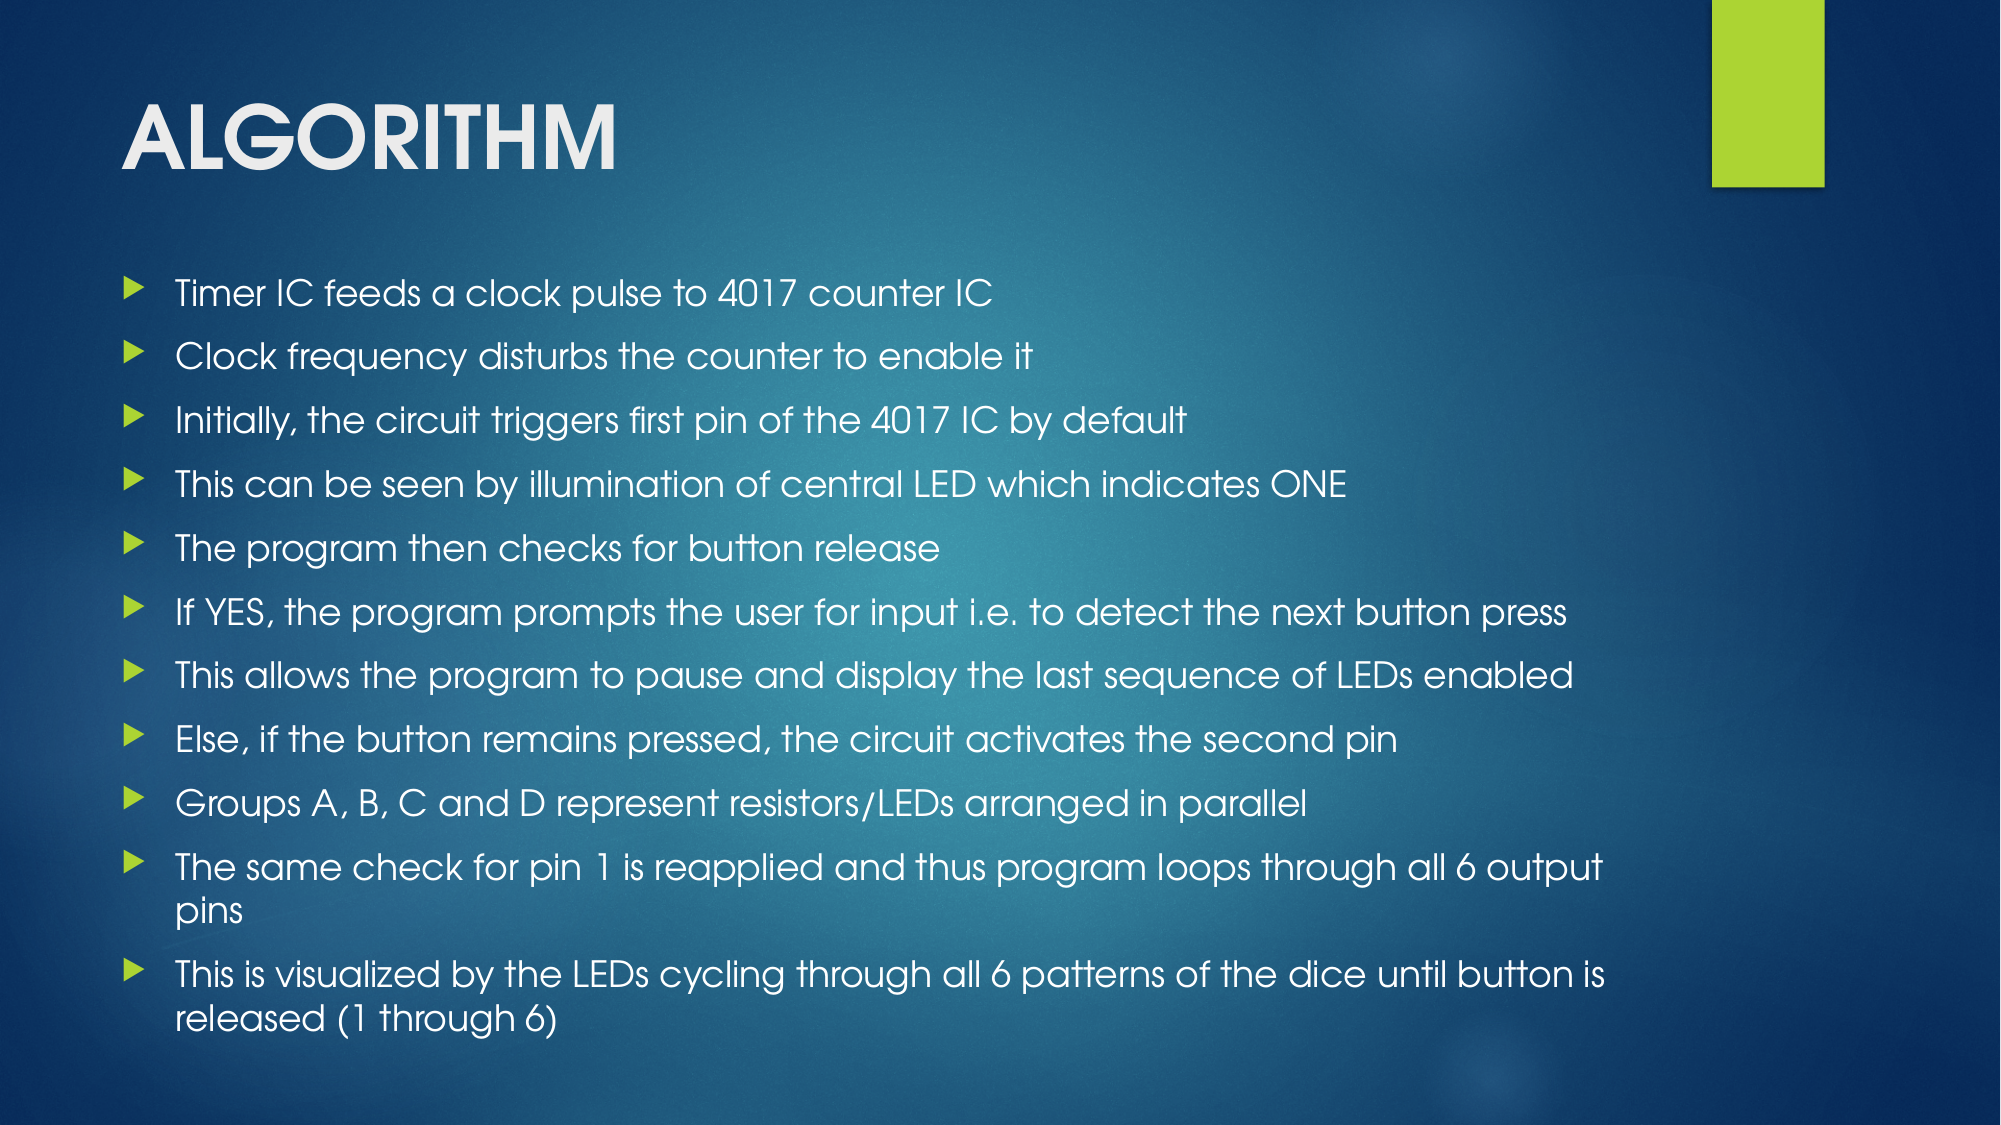

# ALGORITHM
Timer IC feeds a clock pulse to 4017 counter IC
Clock frequency disturbs the counter to enable it
Initially, the circuit triggers first pin of the 4017 IC by default
This can be seen by illumination of central LED which indicates ONE
The program then checks for button release
If YES, the program prompts the user for input i.e. to detect the next button press
This allows the program to pause and display the last sequence of LEDs enabled
Else, if the button remains pressed, the circuit activates the second pin
Groups A, B, C and D represent resistors/LEDs arranged in parallel
The same check for pin 1 is reapplied and thus program loops through all 6 output pins
This is visualized by the LEDs cycling through all 6 patterns of the dice until button is released (1 through 6)